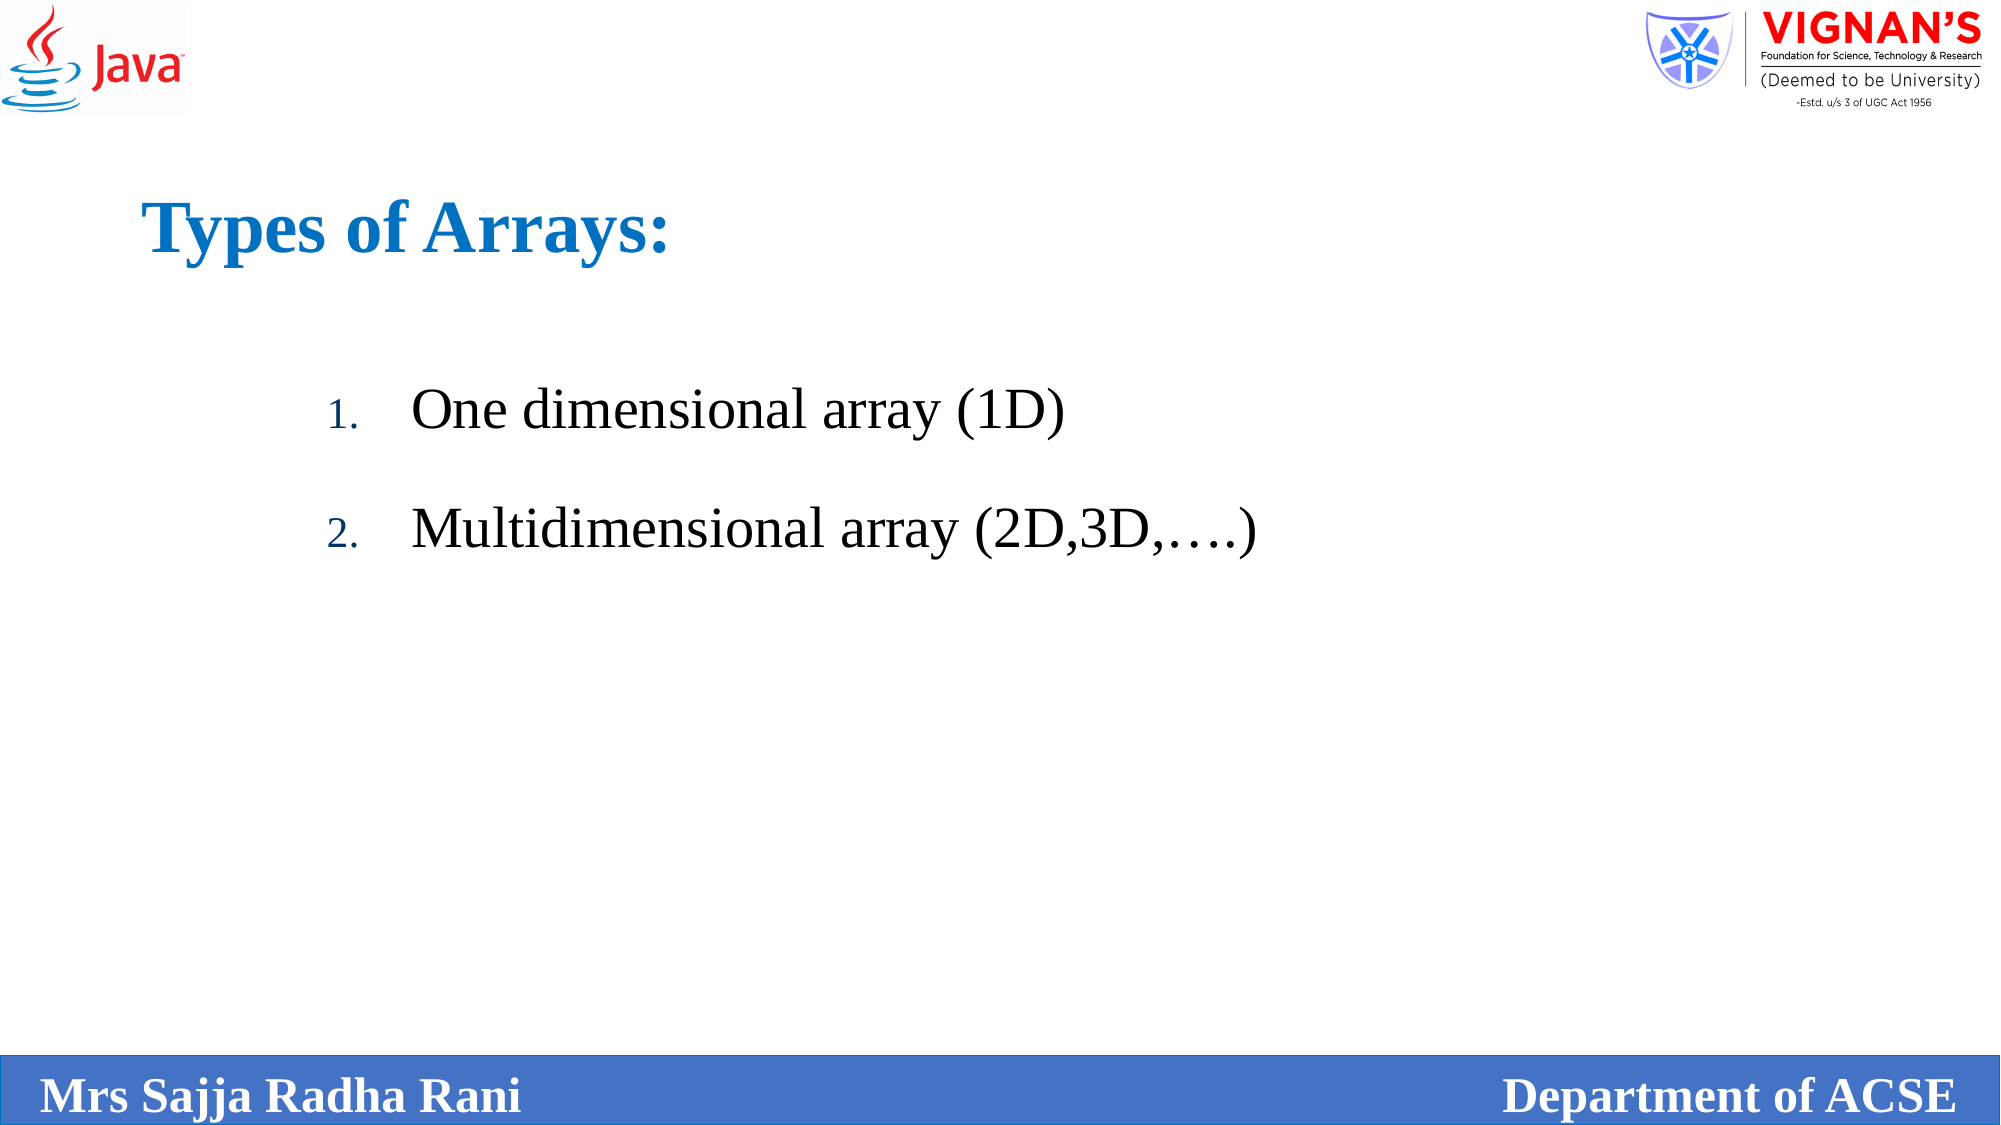

Types of Arrays:
One dimensional array (1D)
Multidimensional array (2D,3D,….)